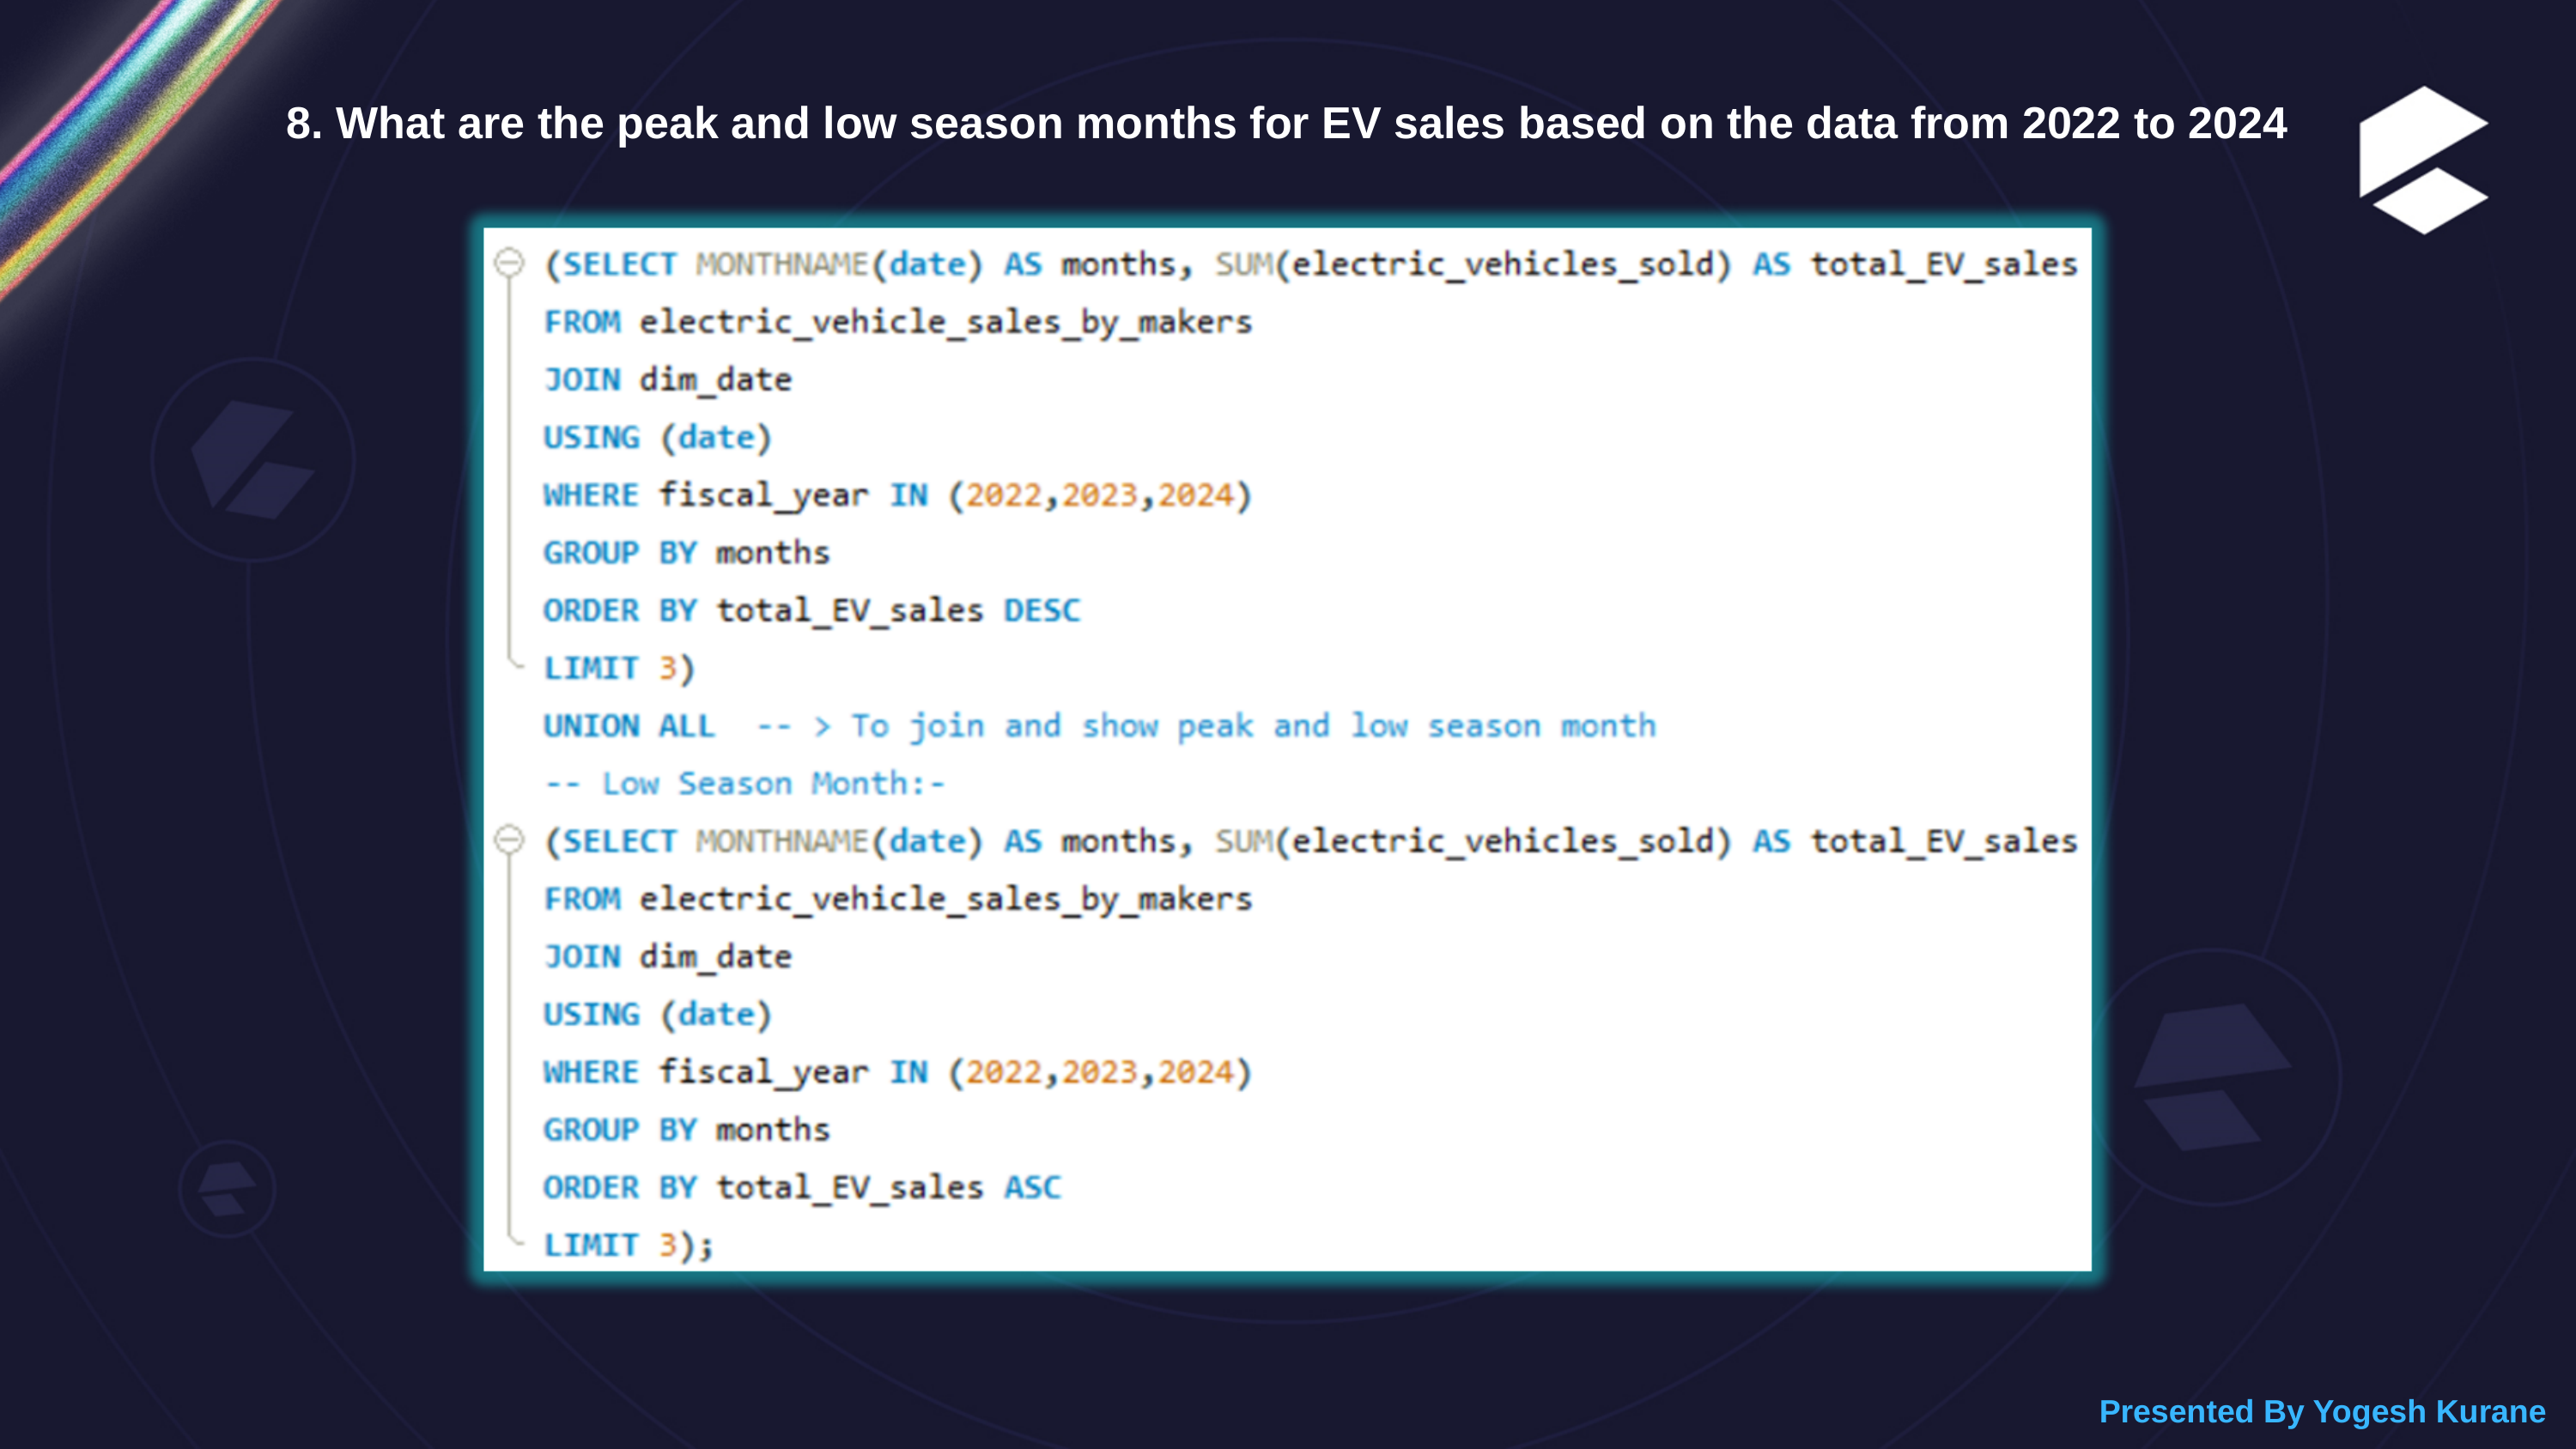

8. What are the peak and low season months for EV sales based on the data from 2022 to 2024

Presented By Yogesh Kurane